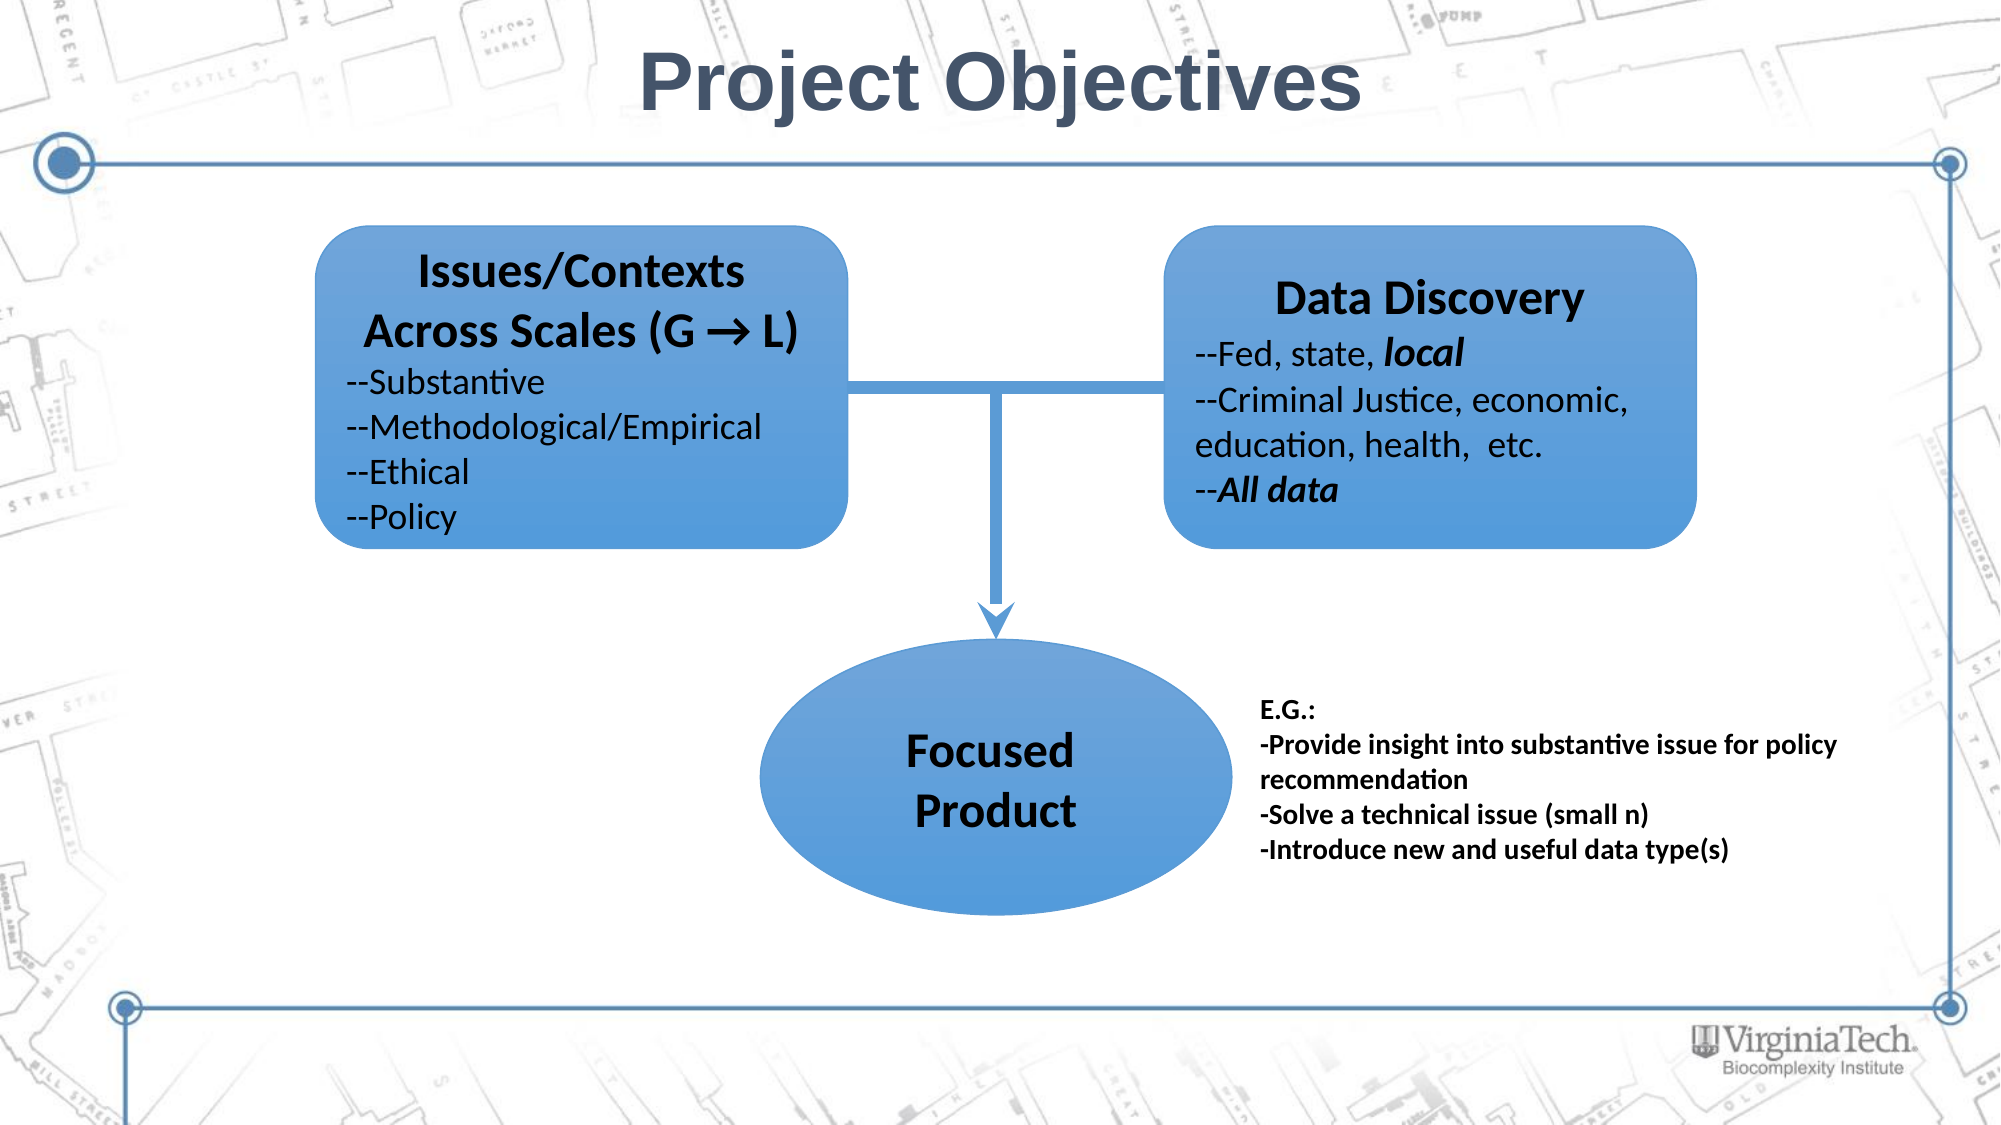

# Project Objectives
Issues/Contexts
Across Scales (G → L)
--Substantive
--Methodological/Empirical
--Ethical
--Policy
Data Discovery
--Fed, state, local
--Criminal Justice, economic, education, health,  etc.
--All data
Focused
Product
E.G.:
-Provide insight into substantive issue for policy
recommendation
-Solve a technical issue (small n)
-Introduce new and useful data type(s)